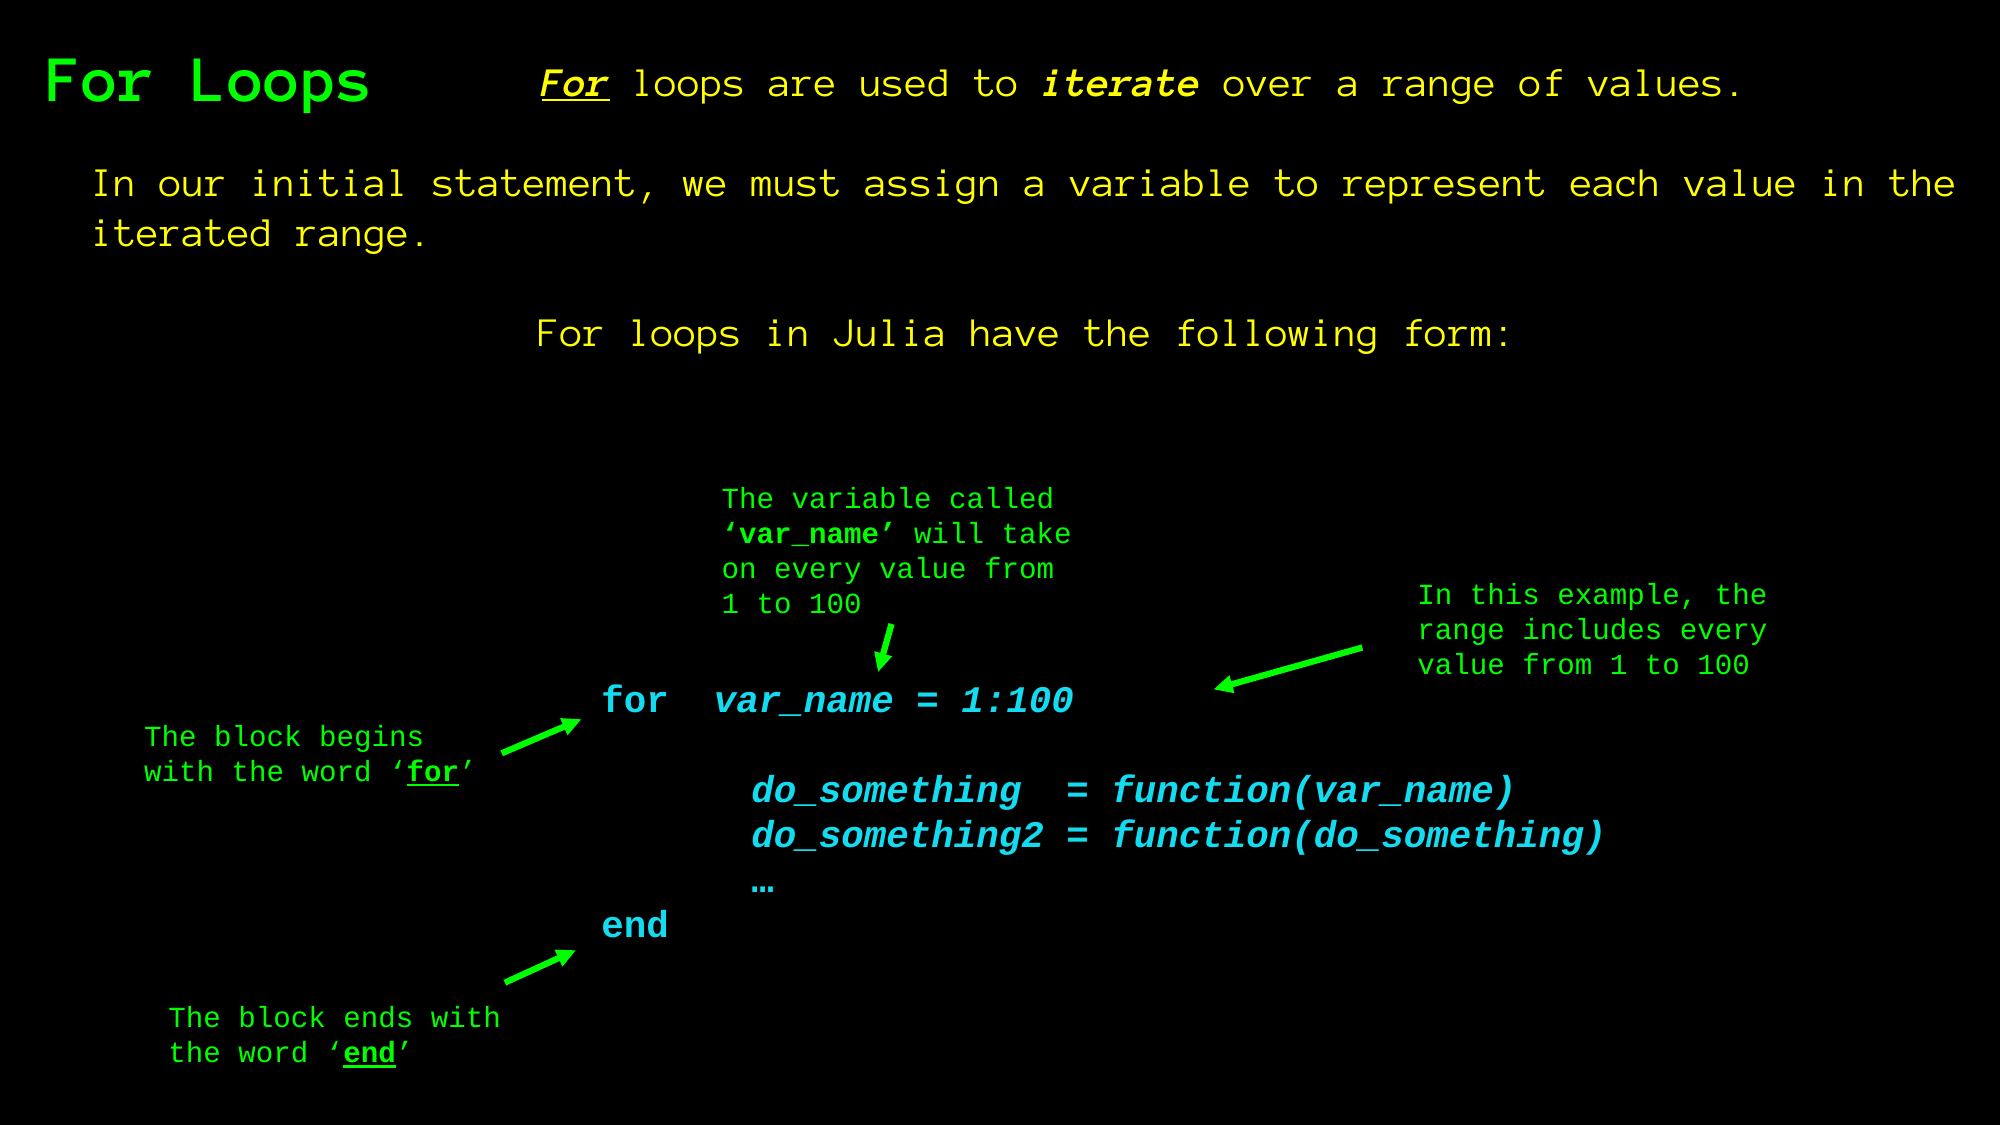

For Loops
			For loops are used to iterate over a range of values.

In our initial statement, we must assign a variable to represent each value in the iterated range.
For loops in Julia have the following form:
The variable called ‘var_name’ will take on every value from 1 to 100
In this example, the range includes every value from 1 to 100
for  var_name = 1:100

	do_something  = function(var_name)
	do_something2 = function(do_something)
	…
end
The block begins with the word ‘for’
The block ends with the word ‘end’